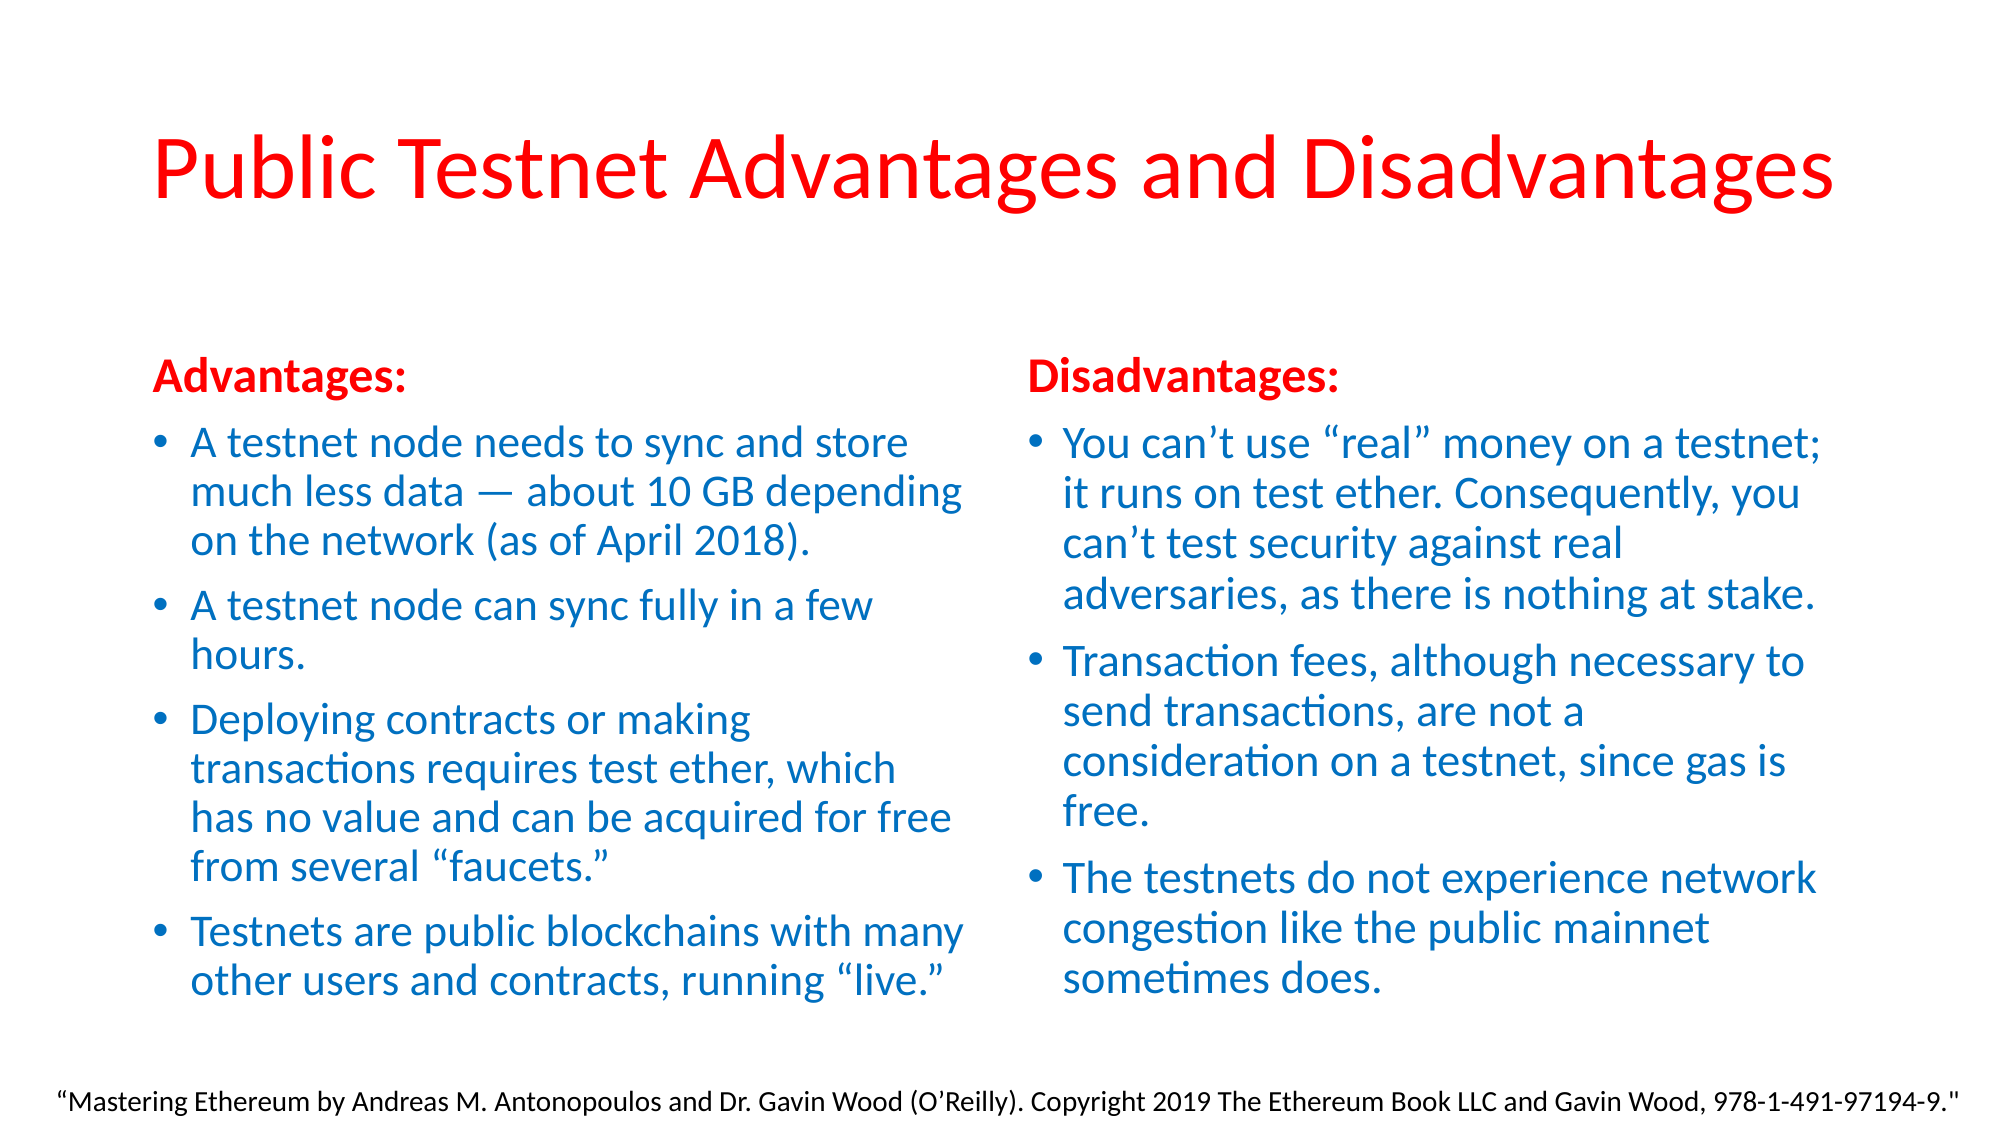

# Public Testnet Advantages and Disadvantages
Advantages:
Disadvantages:
A testnet node needs to sync and store much less data — about 10 GB depending on the network (as of April 2018).
A testnet node can sync fully in a few hours.
Deploying contracts or making transactions requires test ether, which has no value and can be acquired for free from several “faucets.”
Testnets are public blockchains with many other users and contracts, running “live.”
You can’t use “real” money on a testnet; it runs on test ether. Consequently, you can’t test security against real adversaries, as there is nothing at stake.
Transaction fees, although necessary to send transactions, are not a consideration on a testnet, since gas is free.
The testnets do not experience network congestion like the public mainnet sometimes does.
“Mastering Ethereum by Andreas M. Antonopoulos and Dr. Gavin Wood (O’Reilly). Copyright 2019 The Ethereum Book LLC and Gavin Wood, 978-1-491-97194-9."